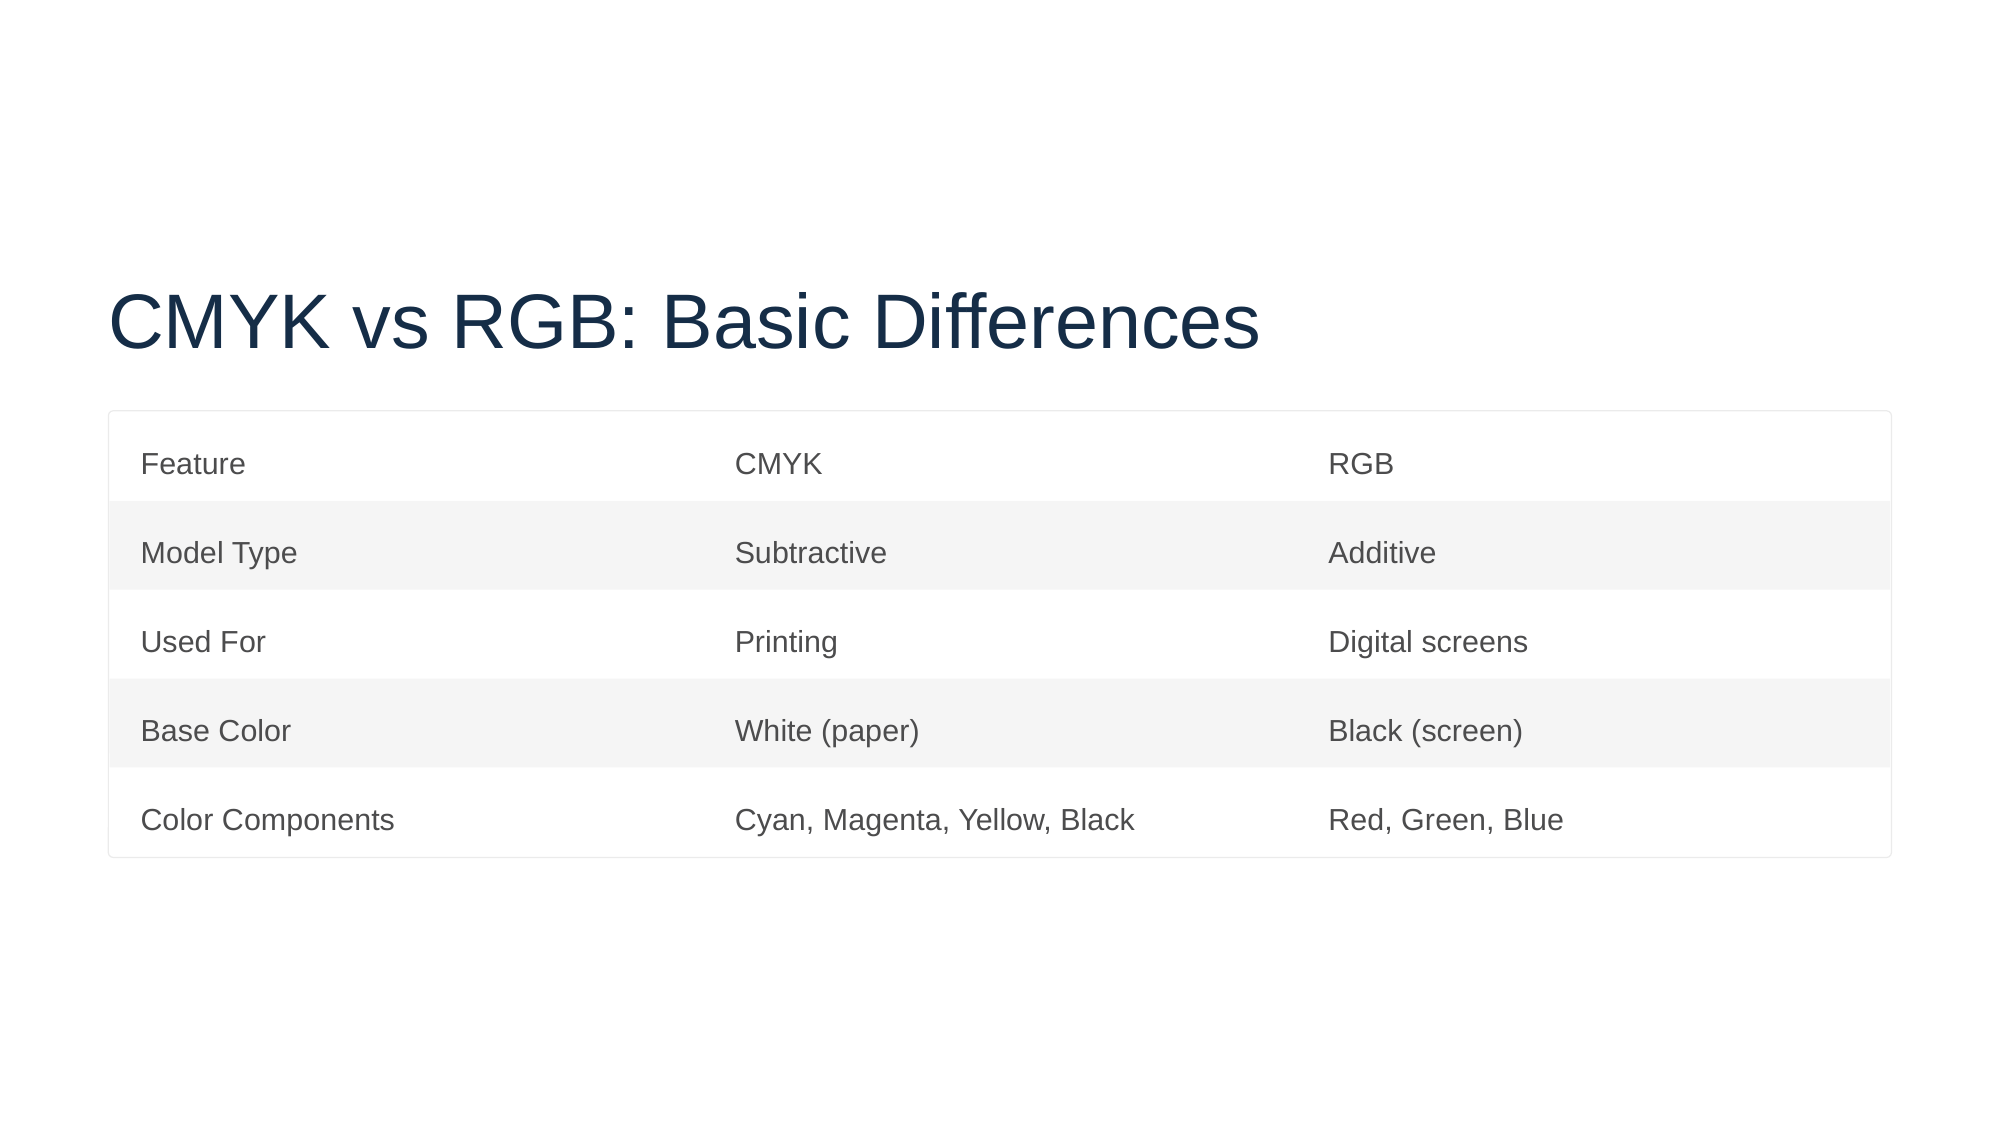

CMYK vs RGB: Basic Differences

Feature
CMYK
RGB

Model Type
Subtractive
Additive

Used For
Printing
Digital screens

Base Color
White (paper)
Black (screen)

Color Components
Cyan, Magenta, Yellow, Black
Red, Green, Blue